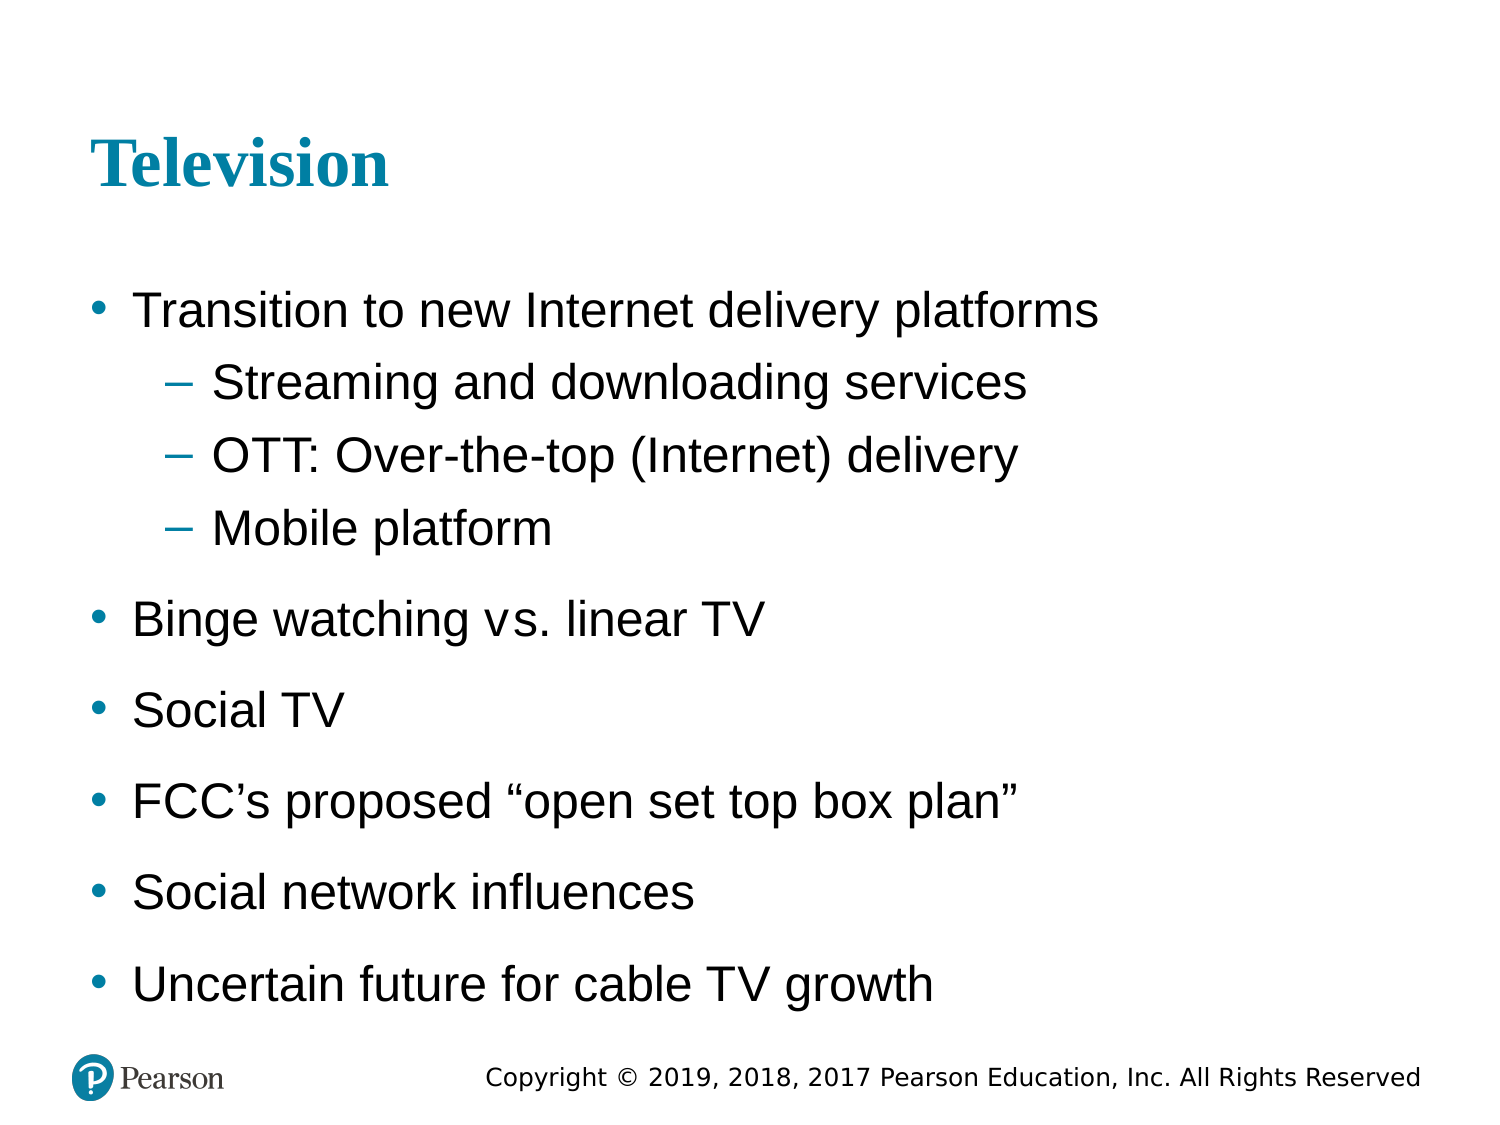

# Television
Transition to new Internet delivery platforms
Streaming and downloading services
O T T: Over-the-top (Internet) delivery
Mobile platform
Binge watching versus. linear T V
Social T V
F C C’s proposed “open set top box plan”
Social network influences
Uncertain future for cable T V growth